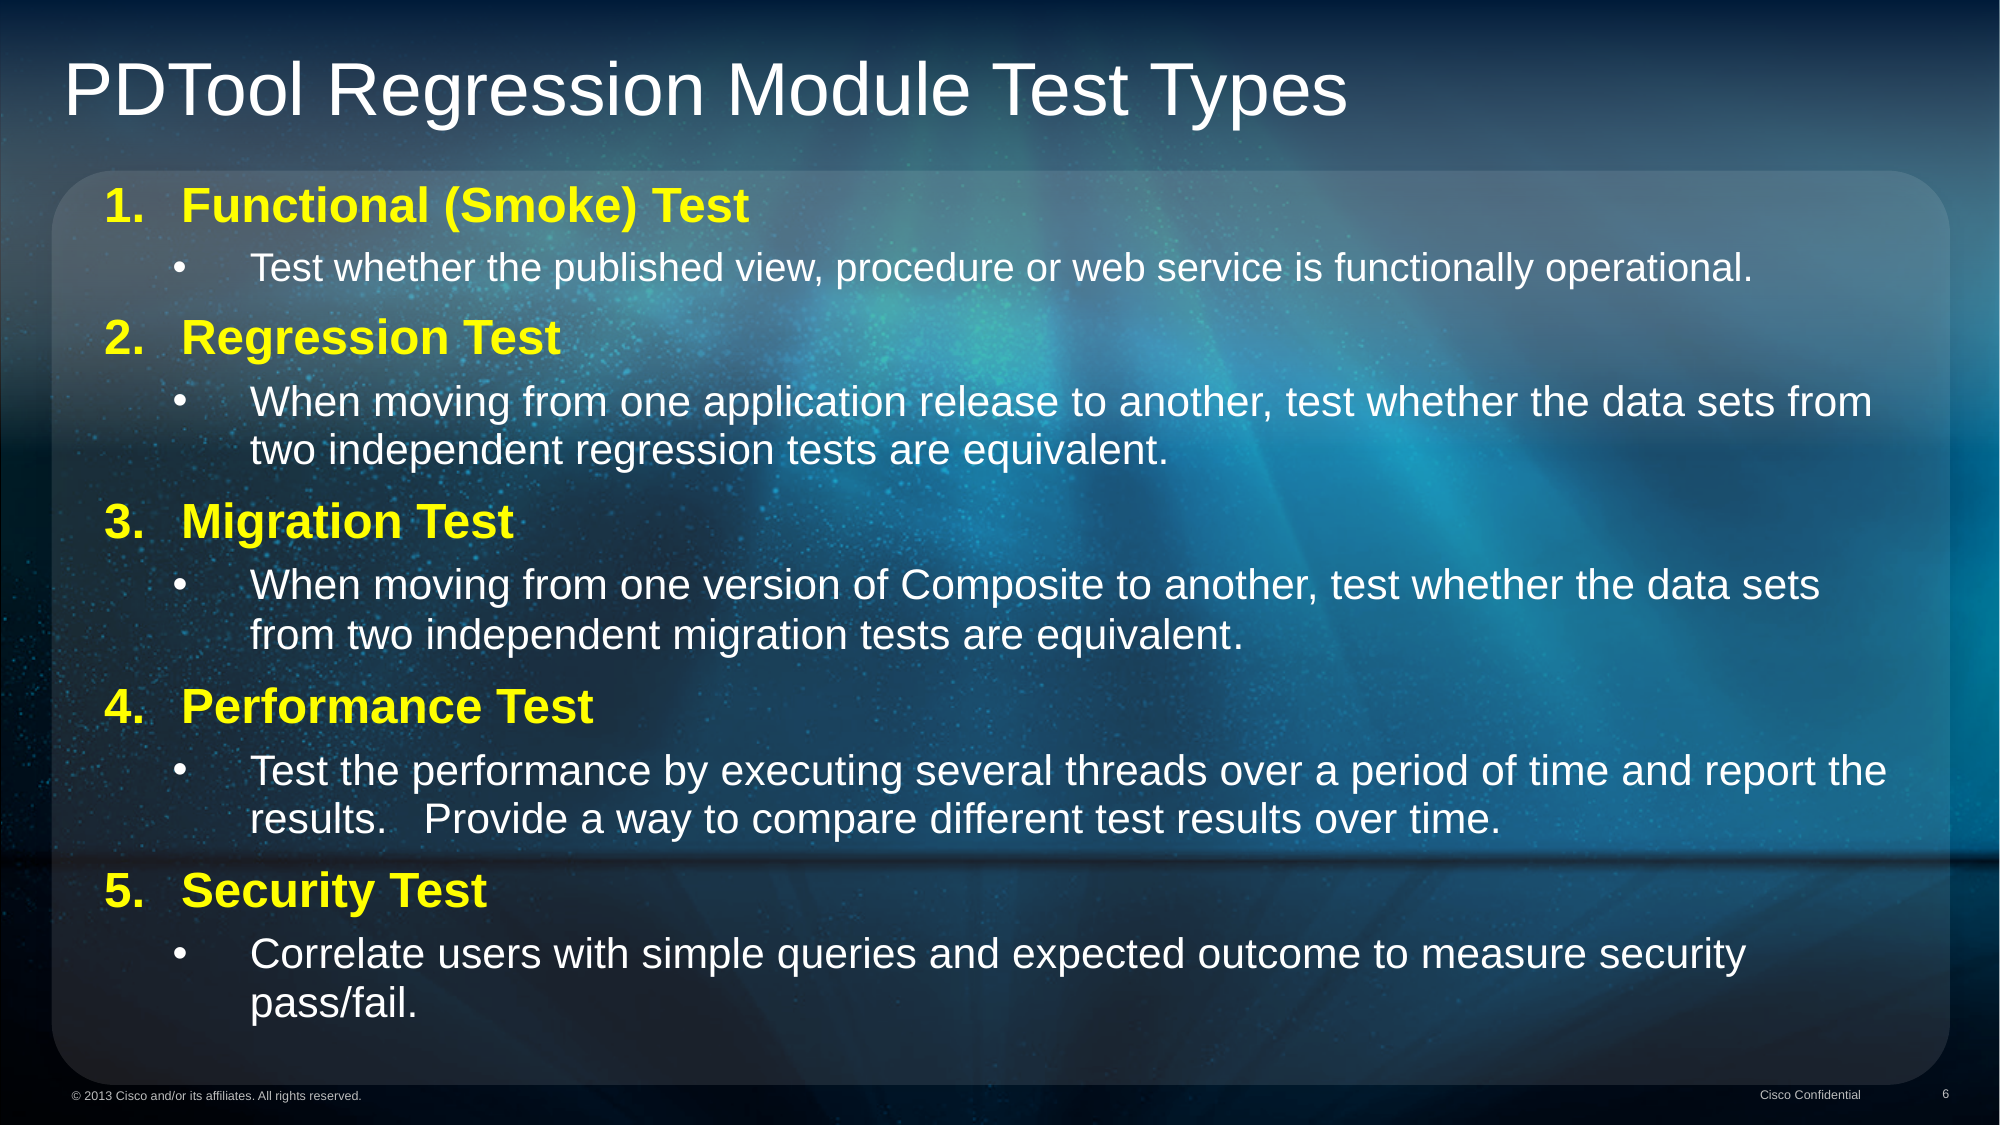

PDTool Regression Module Test Types

Functional (Smoke) Test
Test whether the published view, procedure or web service is functionally operational.
Regression Test
When moving from one application release to another, test whether the data sets from two independent regression tests are equivalent.
Migration Test
When moving from one version of Composite to another, test whether the data sets from two independent migration tests are equivalent.
Performance Test
Test the performance by executing several threads over a period of time and report the results.   Provide a way to compare different test results over time.
Security Test
Correlate users with simple queries and expected outcome to measure security pass/fail.